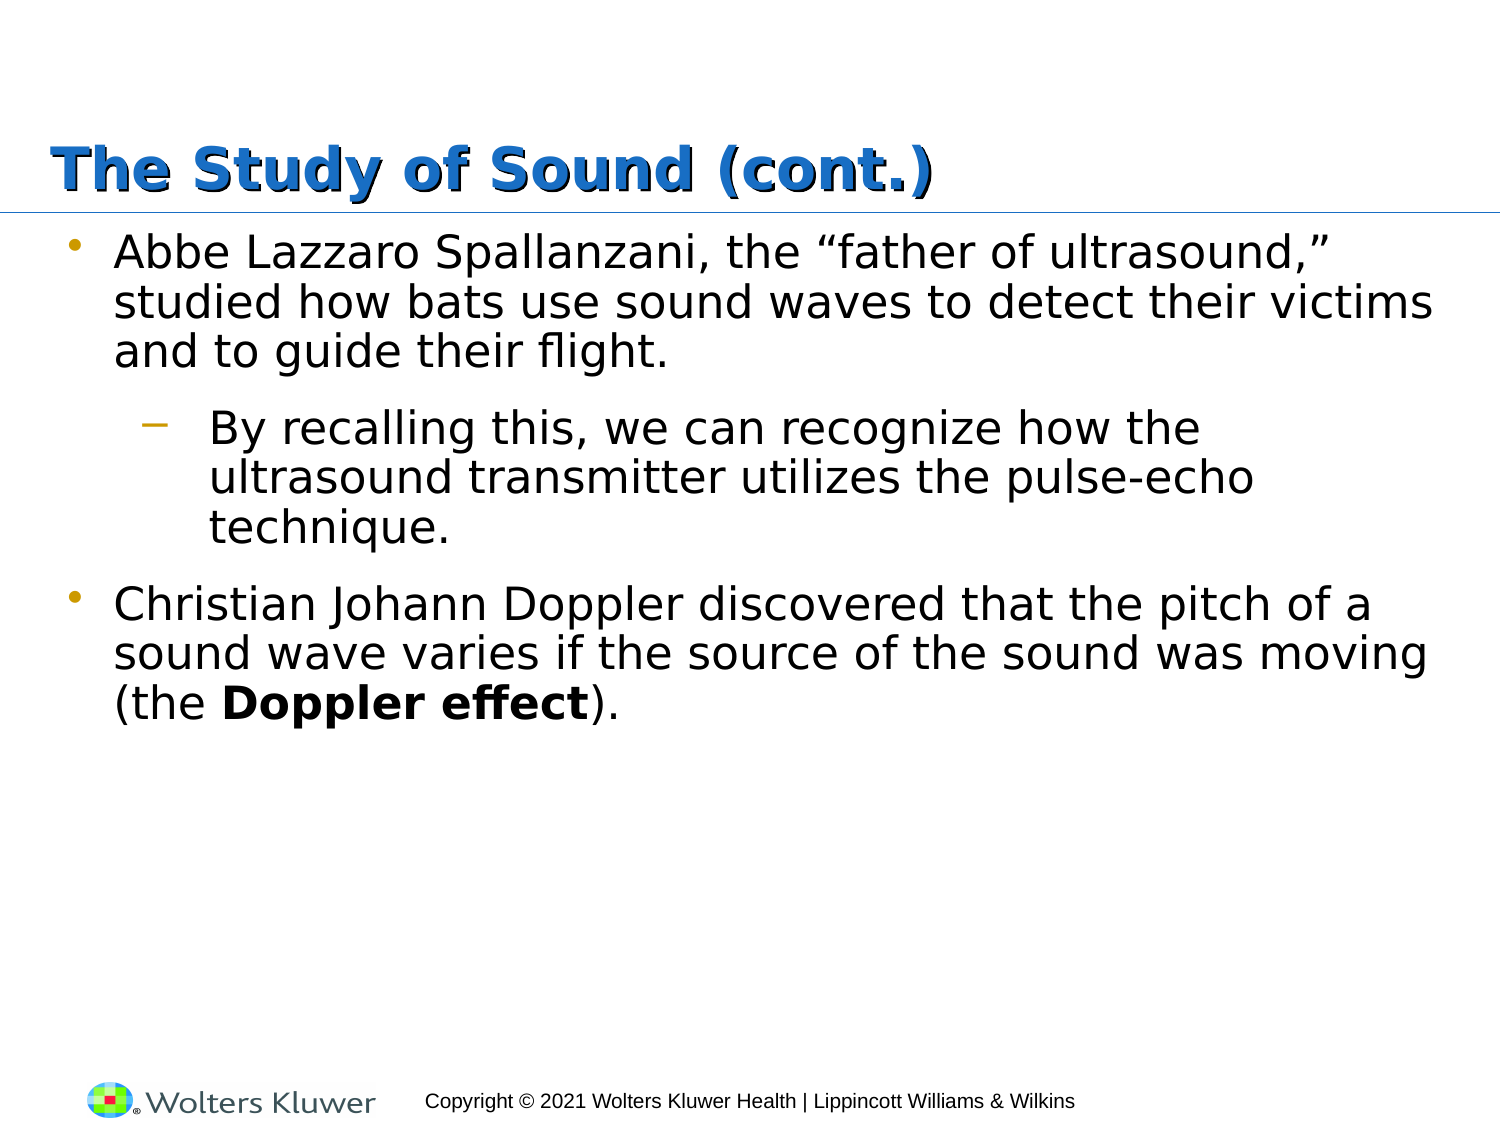

# The Study of Sound (cont.)
Abbe Lazzaro Spallanzani, the “father of ultrasound,” studied how bats use sound waves to detect their victims and to guide their flight.
By recalling this, we can recognize how the ultrasound transmitter utilizes the pulse-echo technique.
Christian Johann Doppler discovered that the pitch of a sound wave varies if the source of the sound was moving (the Doppler effect).